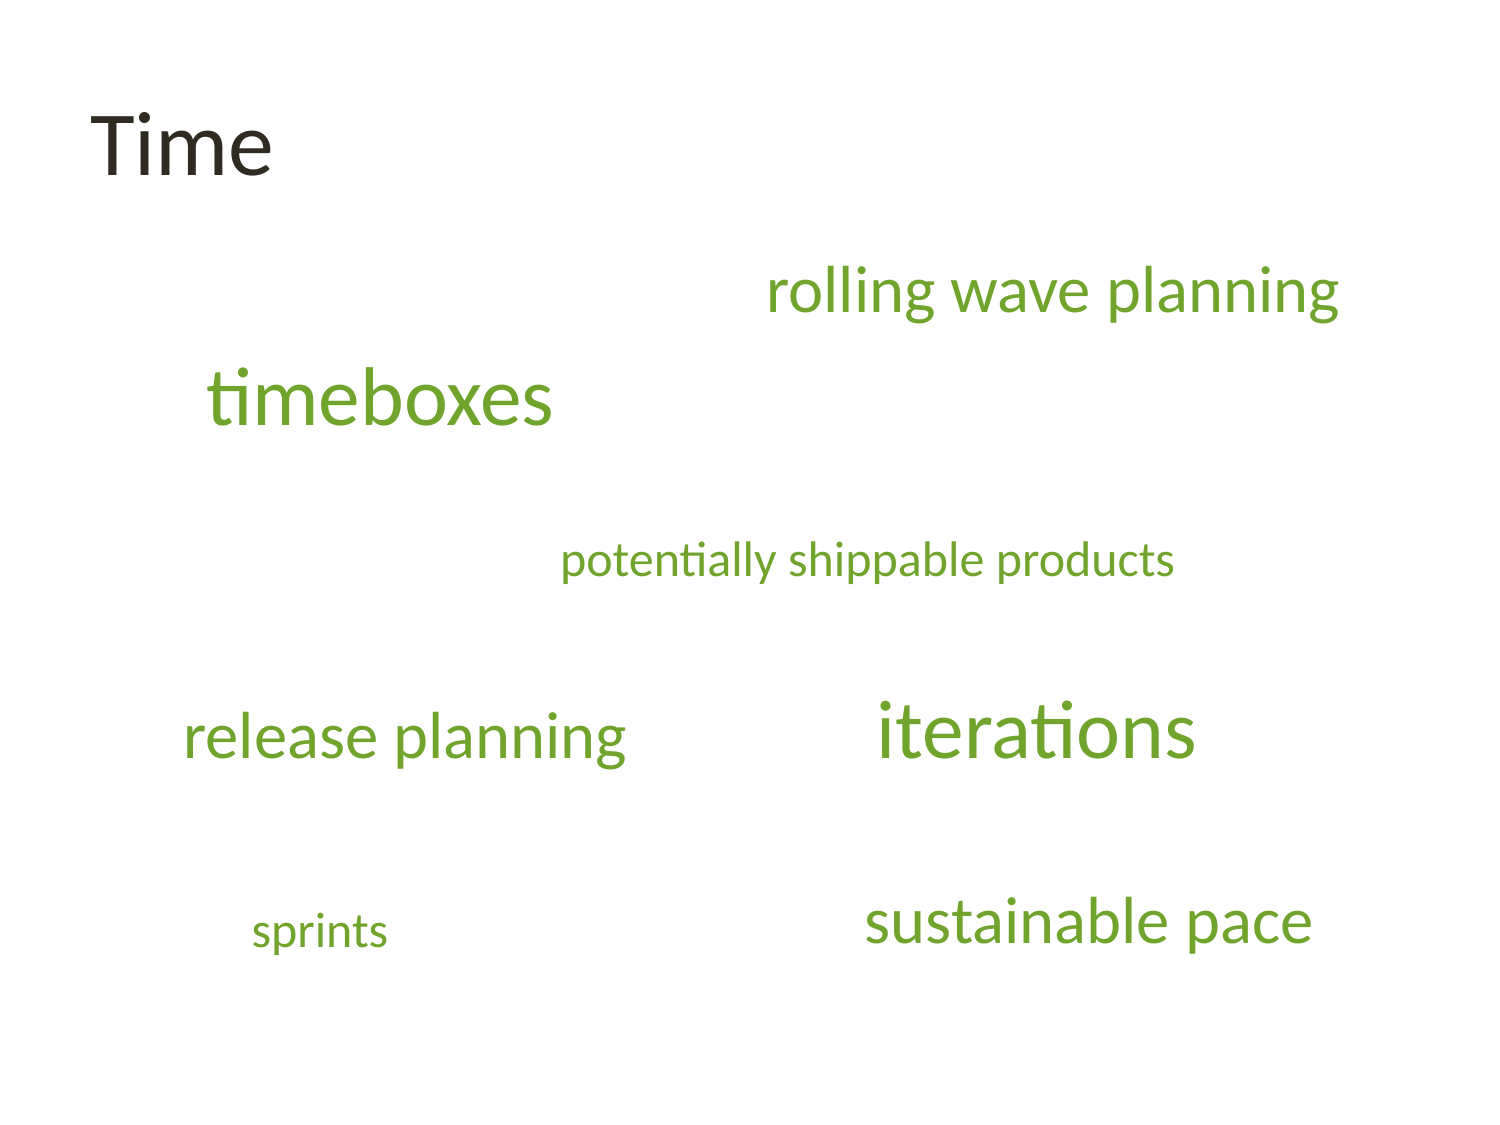

# Time
rolling wave planning
timeboxes
potentially shippable products
iterations
release planning
sustainable pace
sprints